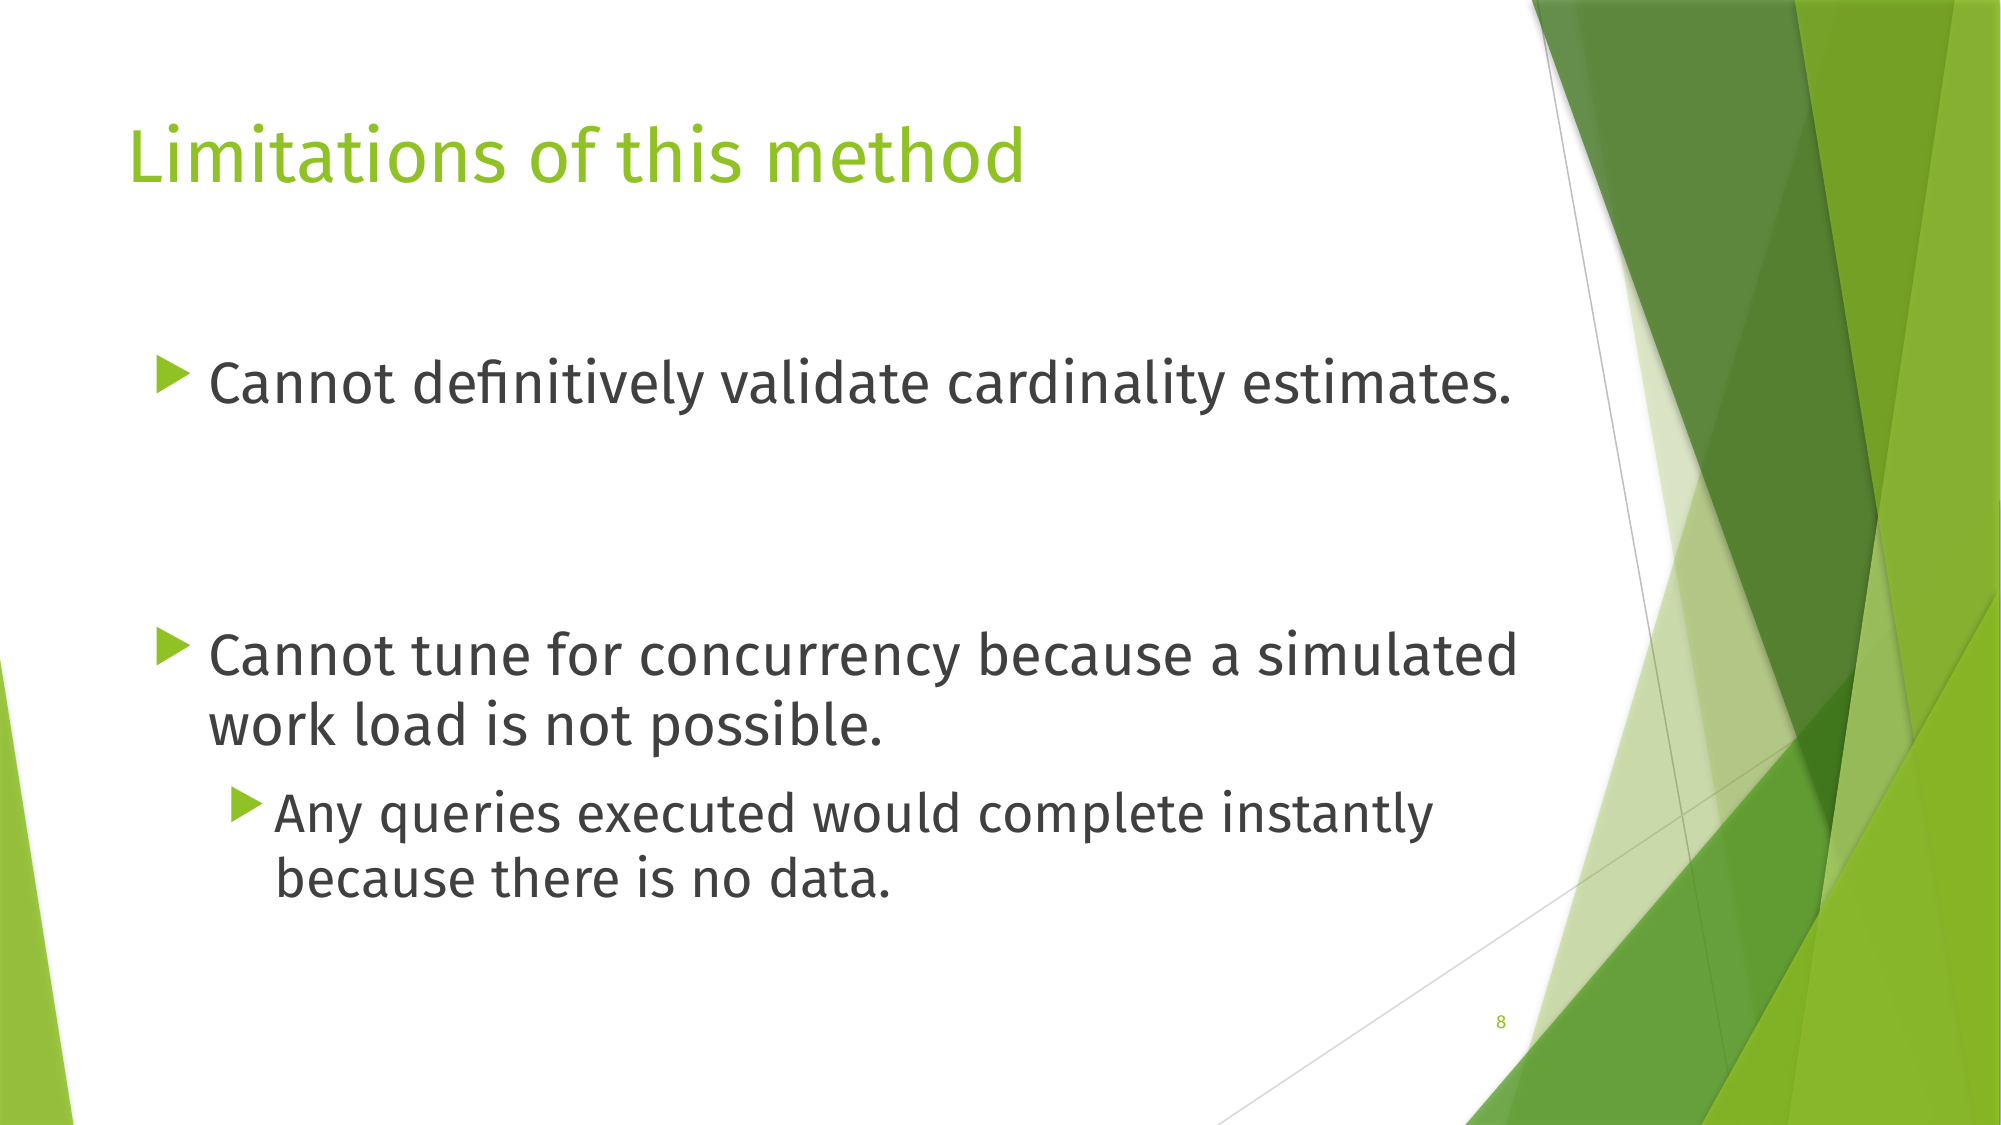

# Limitations of this method

Cannot definitively validate cardinality estimates.

Cannot tune for concurrency because a simulated work load is not possible.
Any queries executed would complete instantly because there is no data.
8